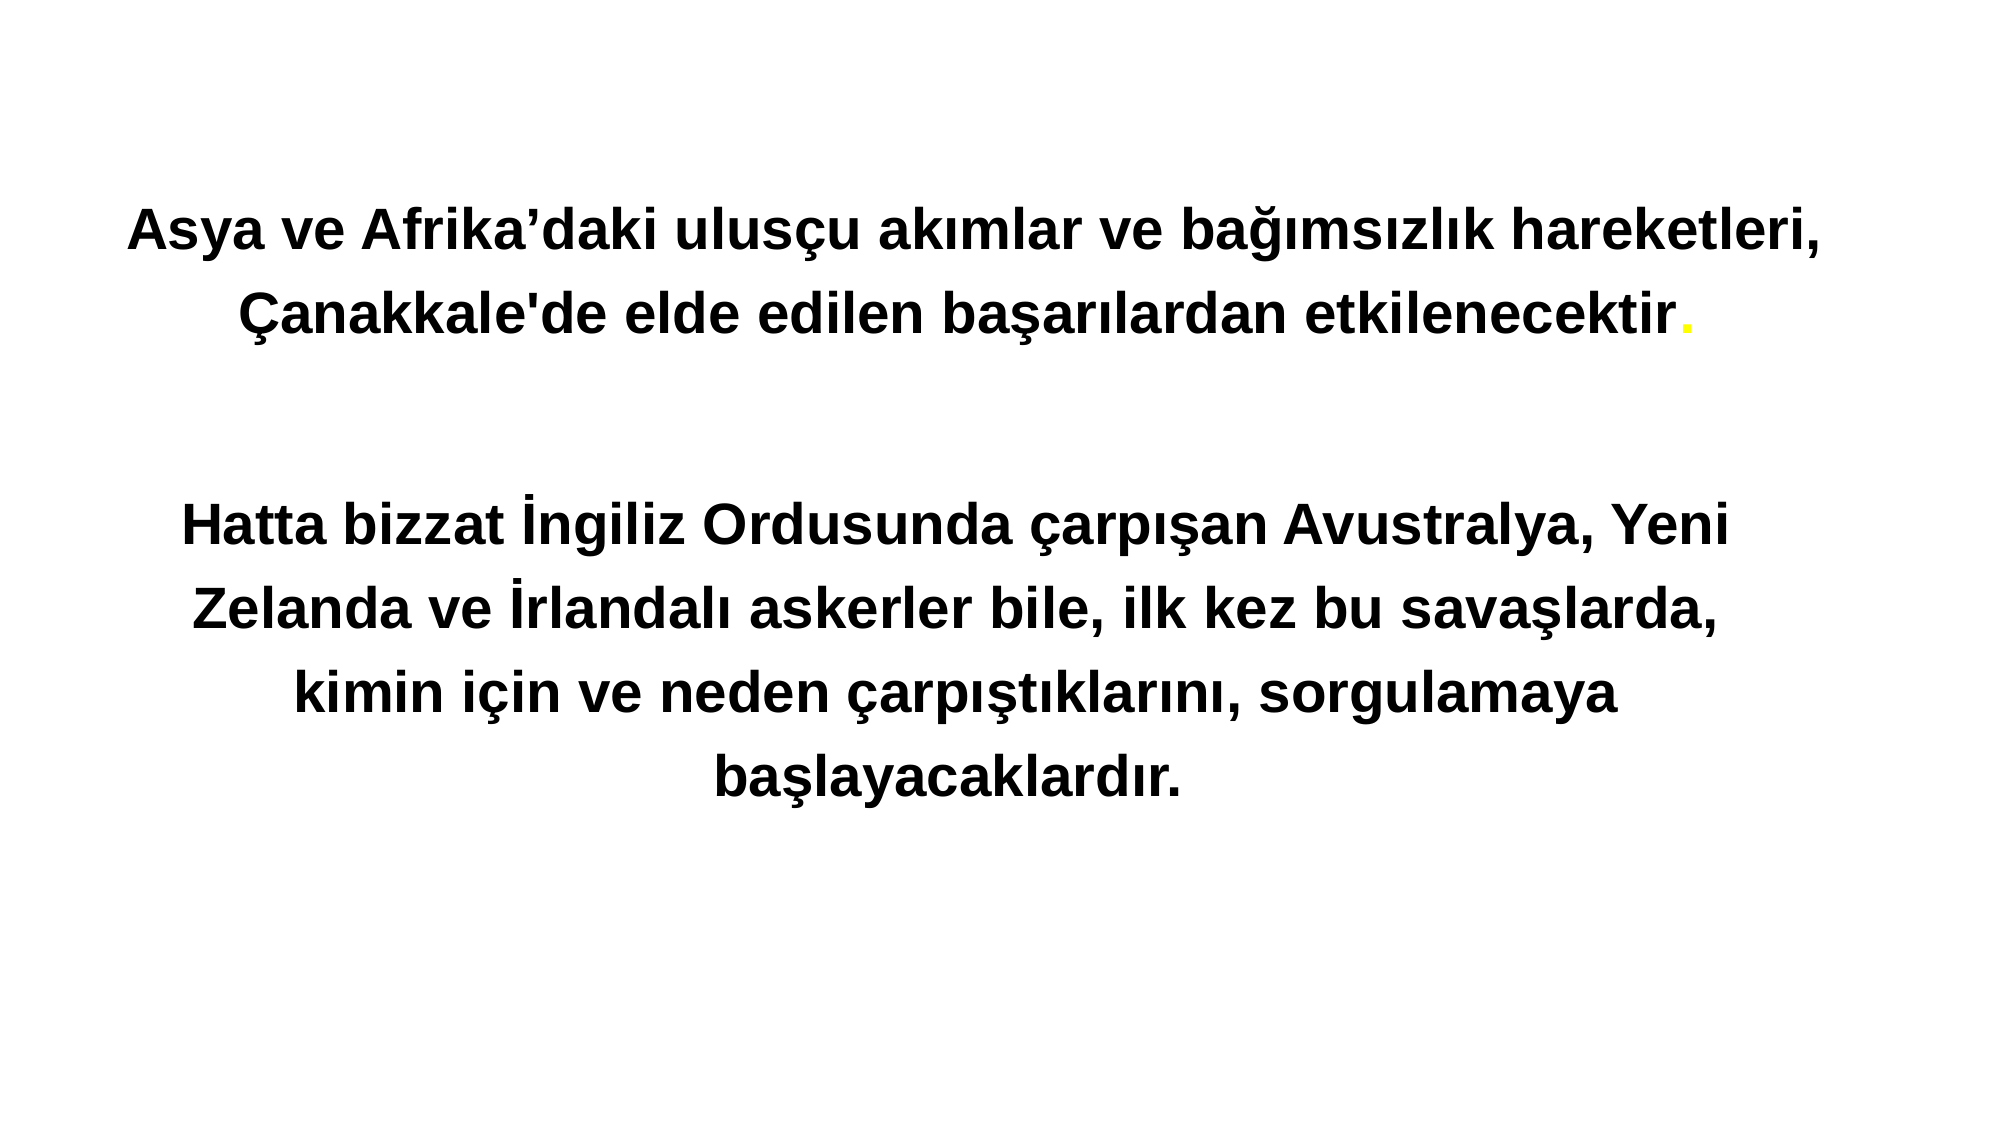

Asya ve Afrika’daki ulusçu akımlar ve bağımsızlık hareketleri, Çanakkale'de elde edilen başarılardan etkilenecektir.
Hatta bizzat İngiliz Ordusunda çarpışan Avustralya, Yeni Zelanda ve İrlandalı askerler bile, ilk kez bu savaşlarda, kimin için ve neden çarpıştıklarını, sorgulamaya başlayacaklardır.